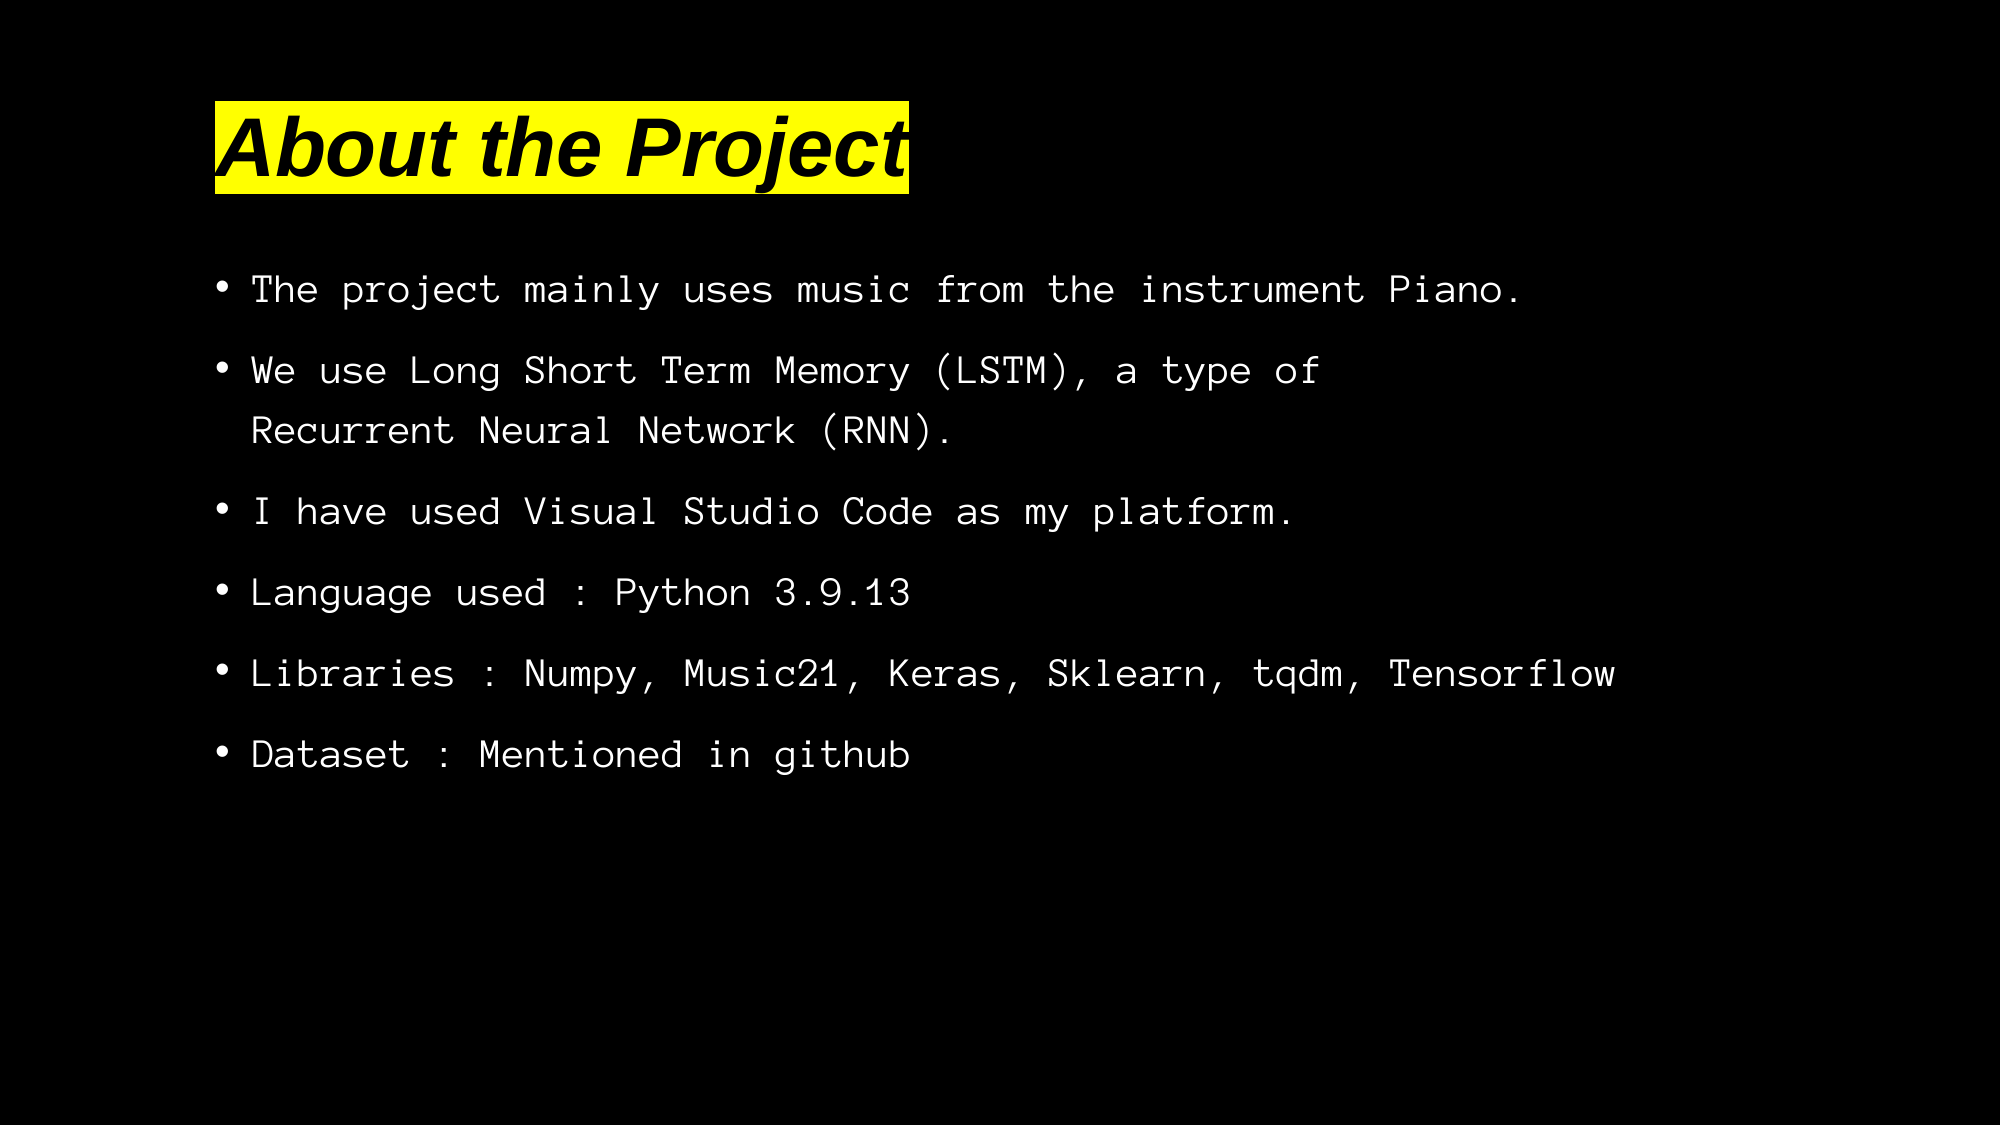

# About the Project
The project mainly uses music from the instrument Piano.
We use Long Short Term Memory (LSTM), a type of Recurrent Neural Network (RNN).
I have used Visual Studio Code as my platform.
Language used : Python 3.9.13
Libraries : Numpy, Music21, Keras, Sklearn, tqdm, Tensorflow
Dataset : Mentioned in github